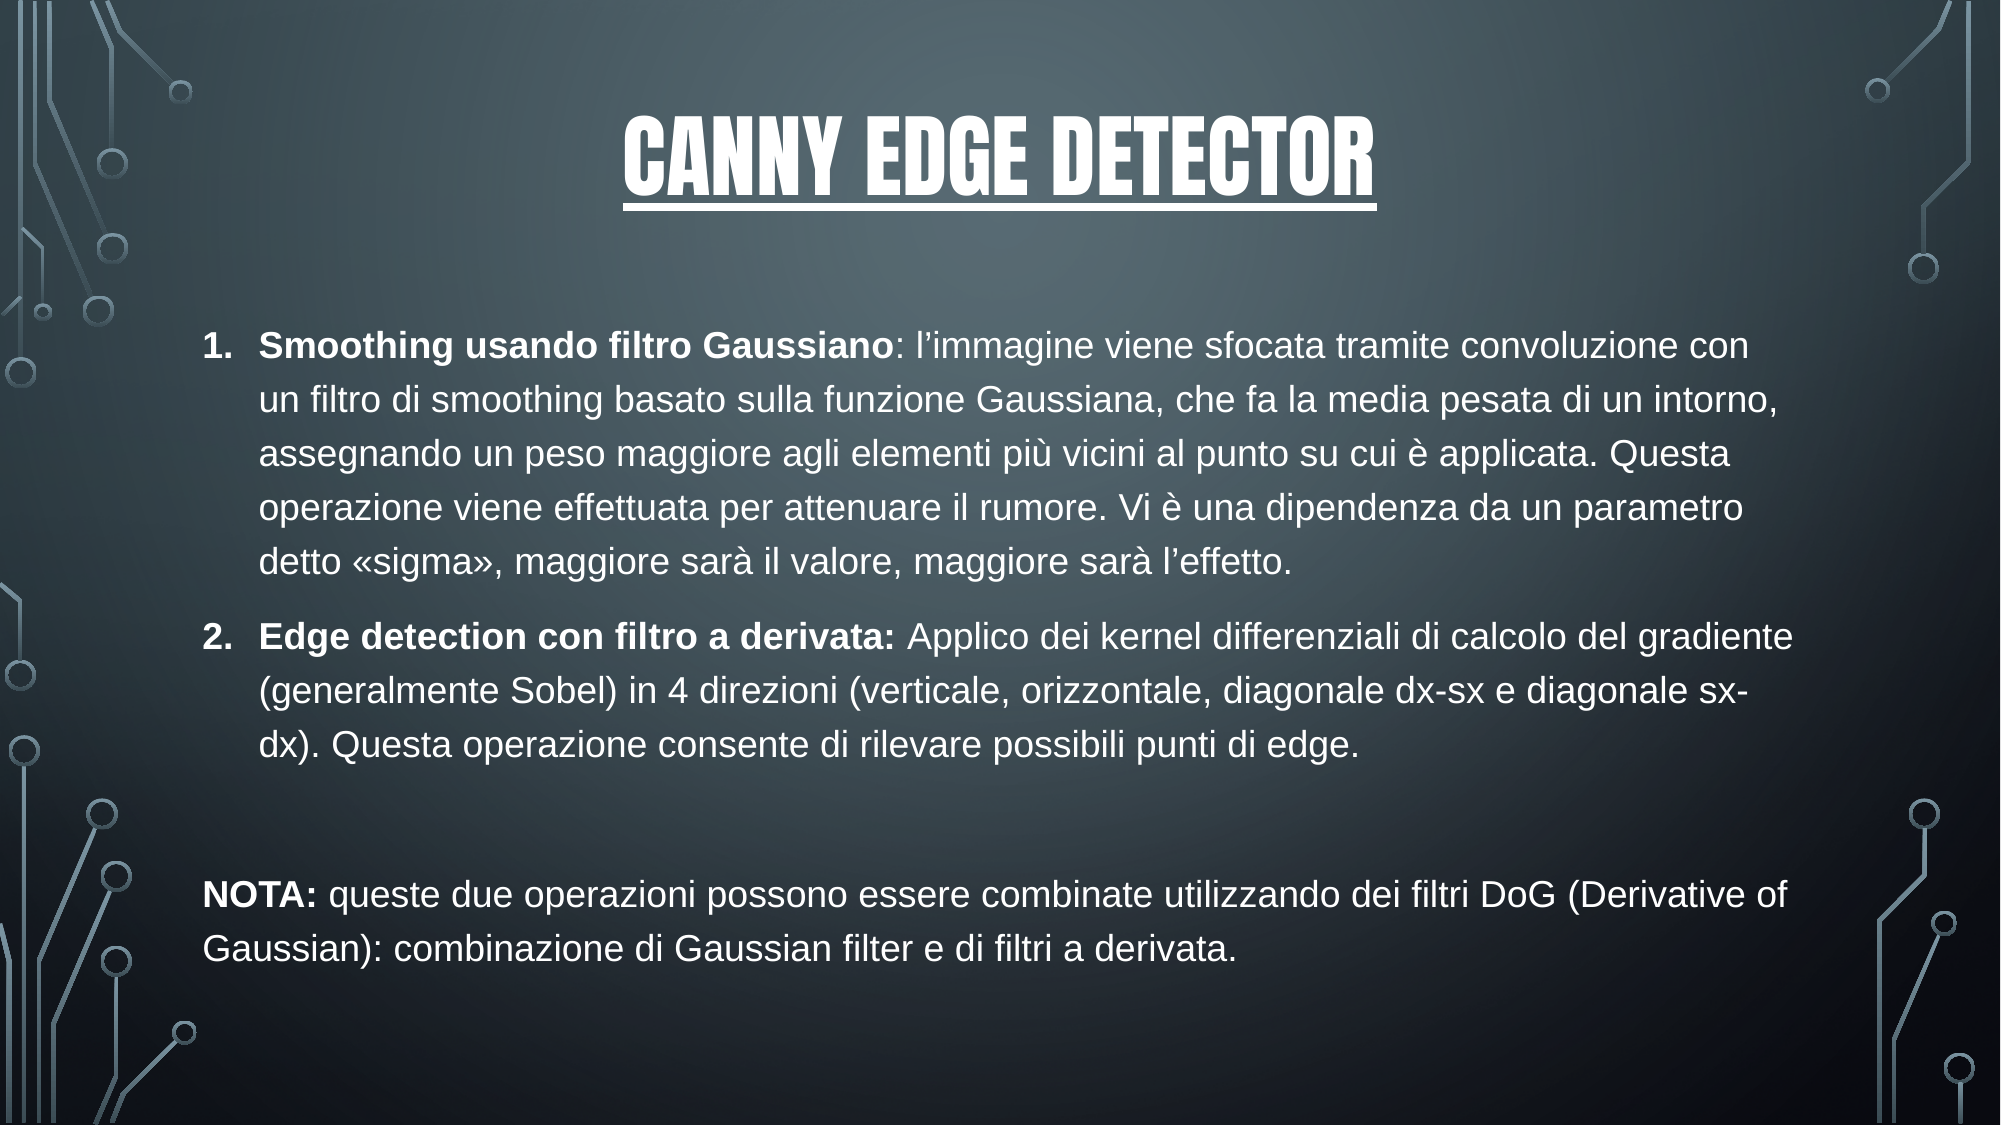

# CANNY EDGE DETECTOR
Smoothing usando filtro Gaussiano: l’immagine viene sfocata tramite convoluzione con un filtro di smoothing basato sulla funzione Gaussiana, che fa la media pesata di un intorno, assegnando un peso maggiore agli elementi più vicini al punto su cui è applicata. Questa operazione viene effettuata per attenuare il rumore. Vi è una dipendenza da un parametro detto «sigma», maggiore sarà il valore, maggiore sarà l’effetto.
Edge detection con filtro a derivata: Applico dei kernel differenziali di calcolo del gradiente (generalmente Sobel) in 4 direzioni (verticale, orizzontale, diagonale dx-sx e diagonale sx-dx). Questa operazione consente di rilevare possibili punti di edge.

NOTA: queste due operazioni possono essere combinate utilizzando dei filtri DoG (Derivative of Gaussian): combinazione di Gaussian filter e di filtri a derivata.